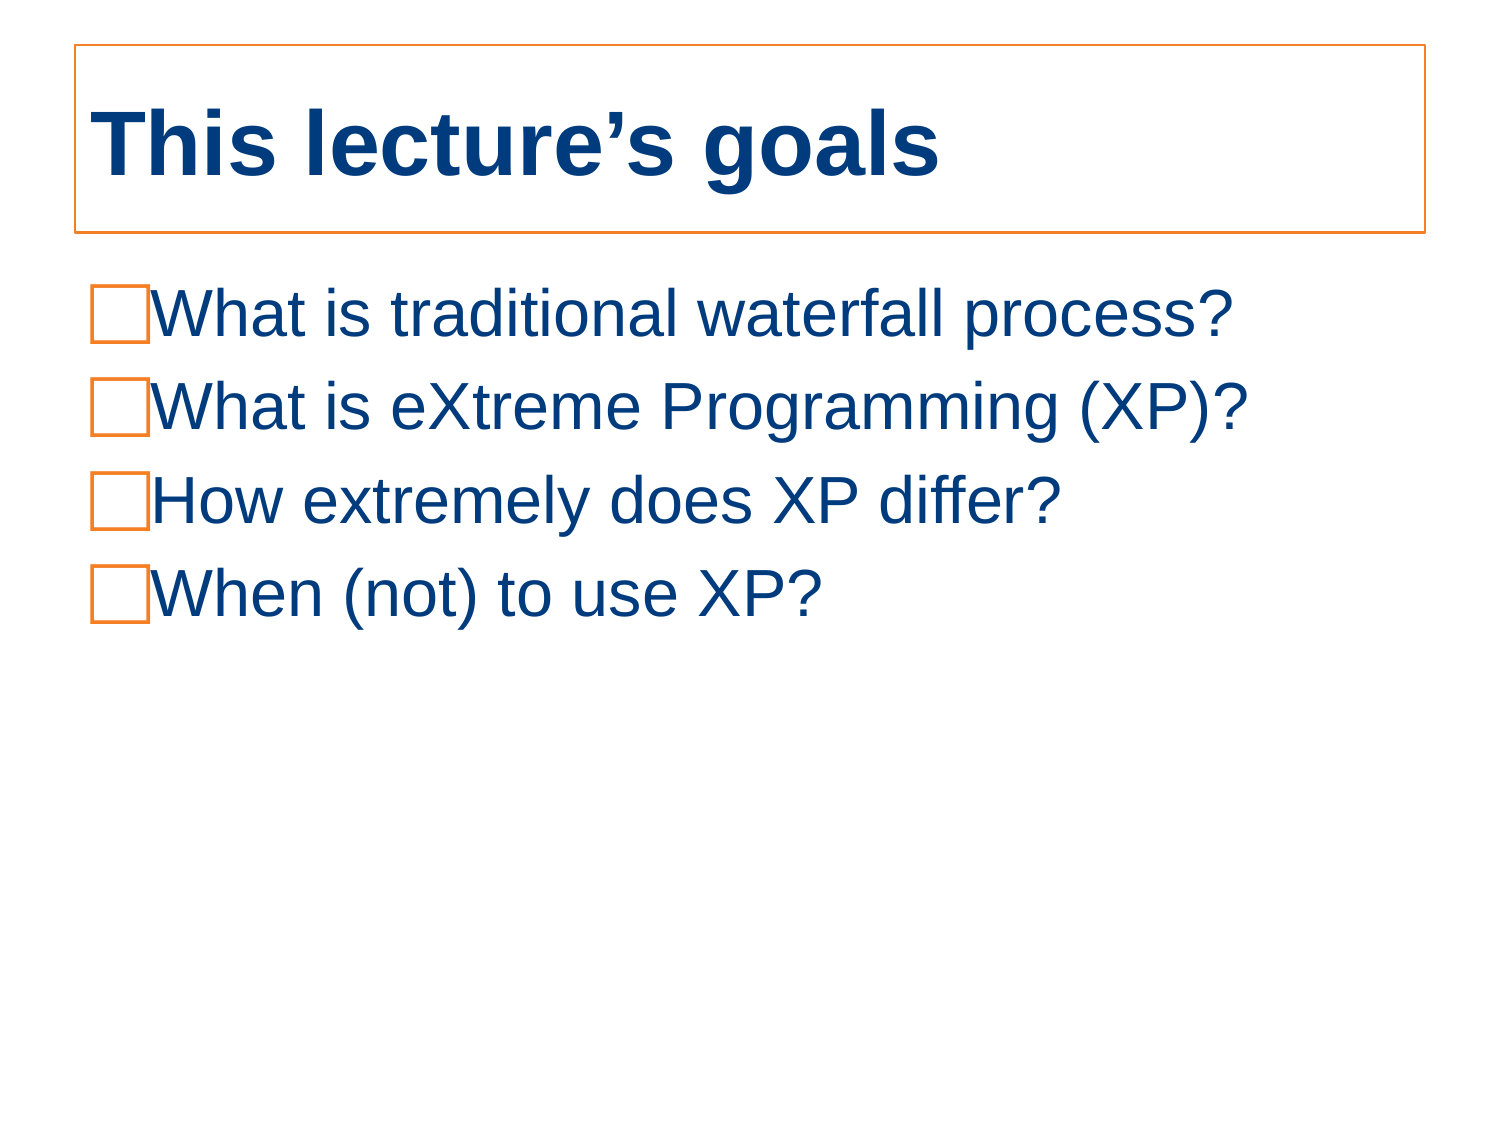

# This lecture’s goals
What is traditional waterfall process?
What is eXtreme Programming (XP)?
How extremely does XP differ?
When (not) to use XP?